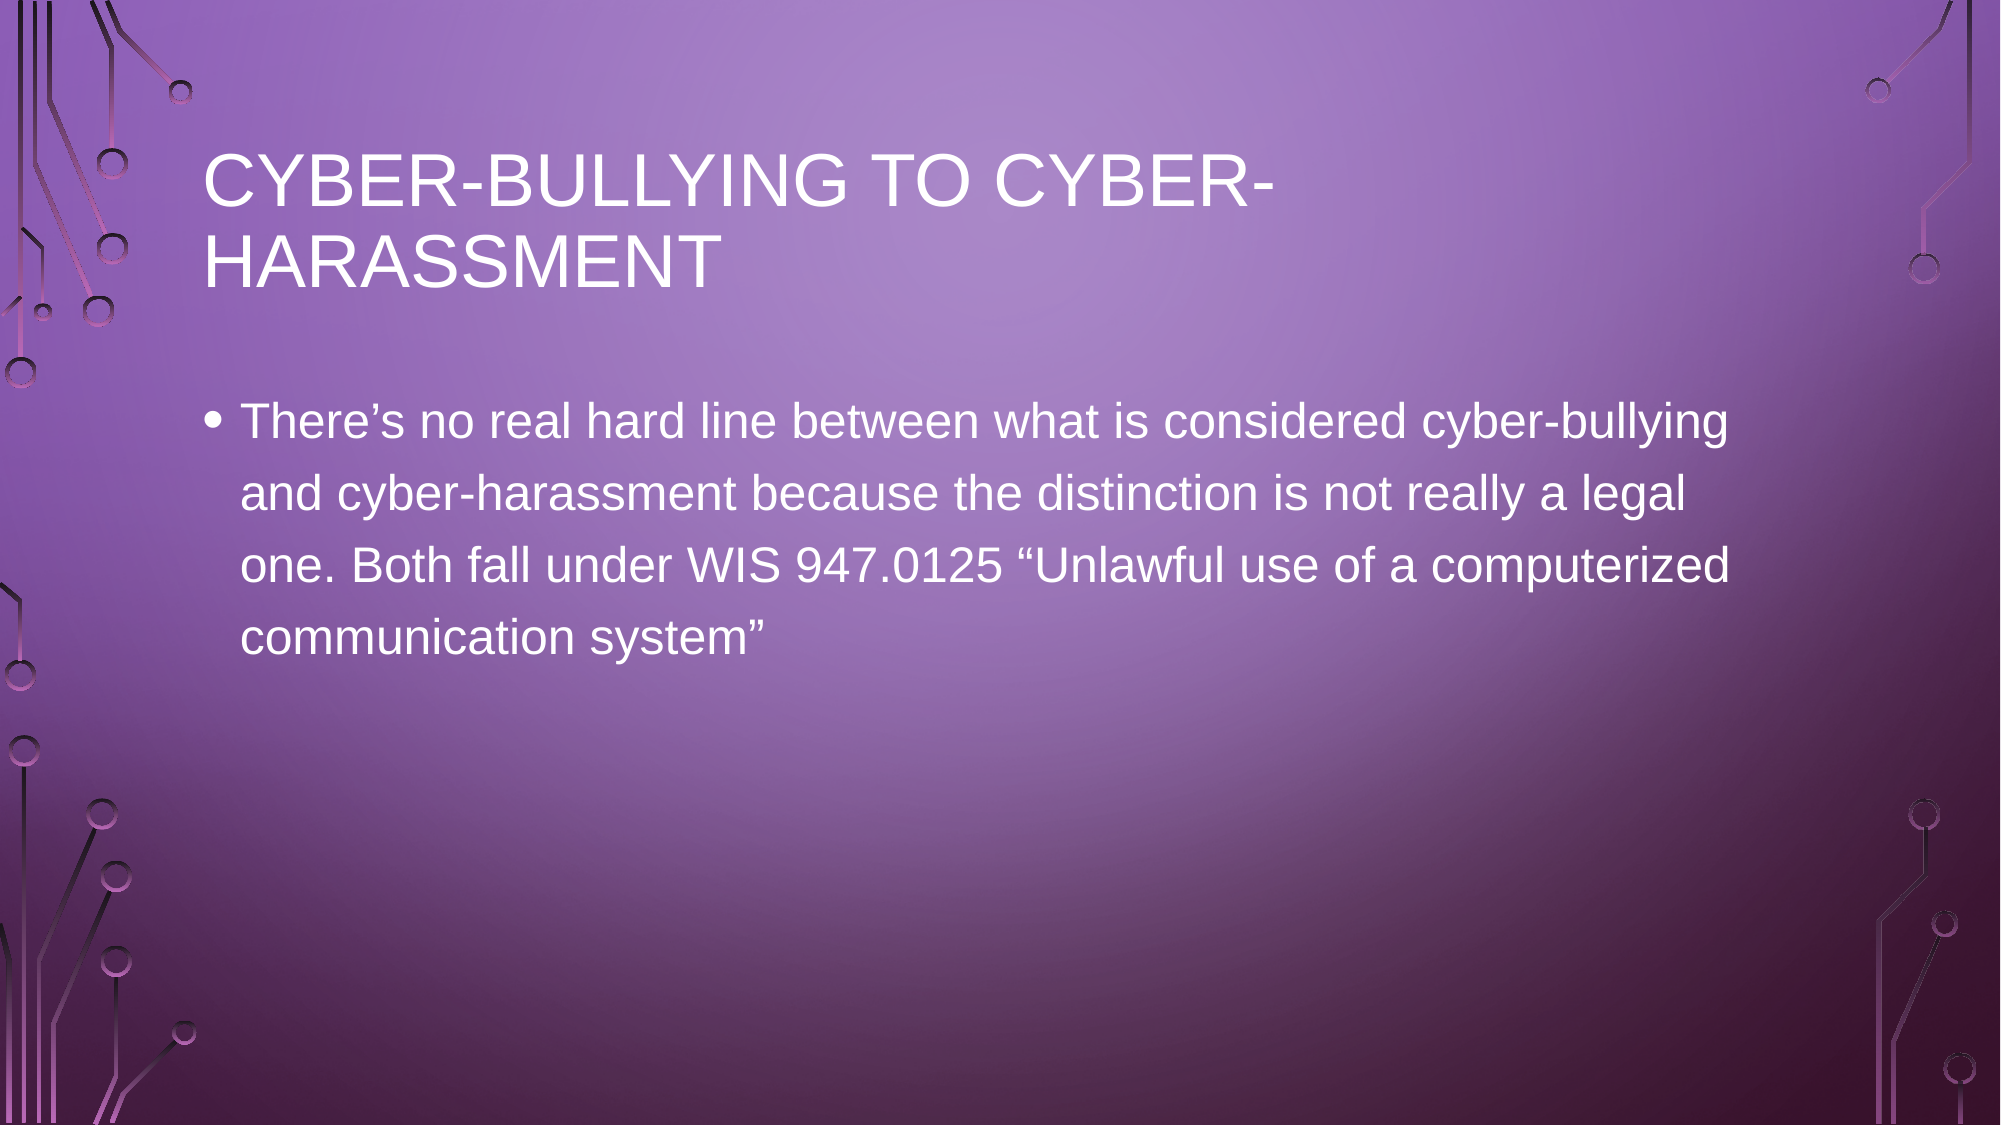

# Cyber-bullying to cyber-harassment
There’s no real hard line between what is considered cyber-bullying and cyber-harassment because the distinction is not really a legal one. Both fall under WIS 947.0125 “Unlawful use of a computerized communication system”